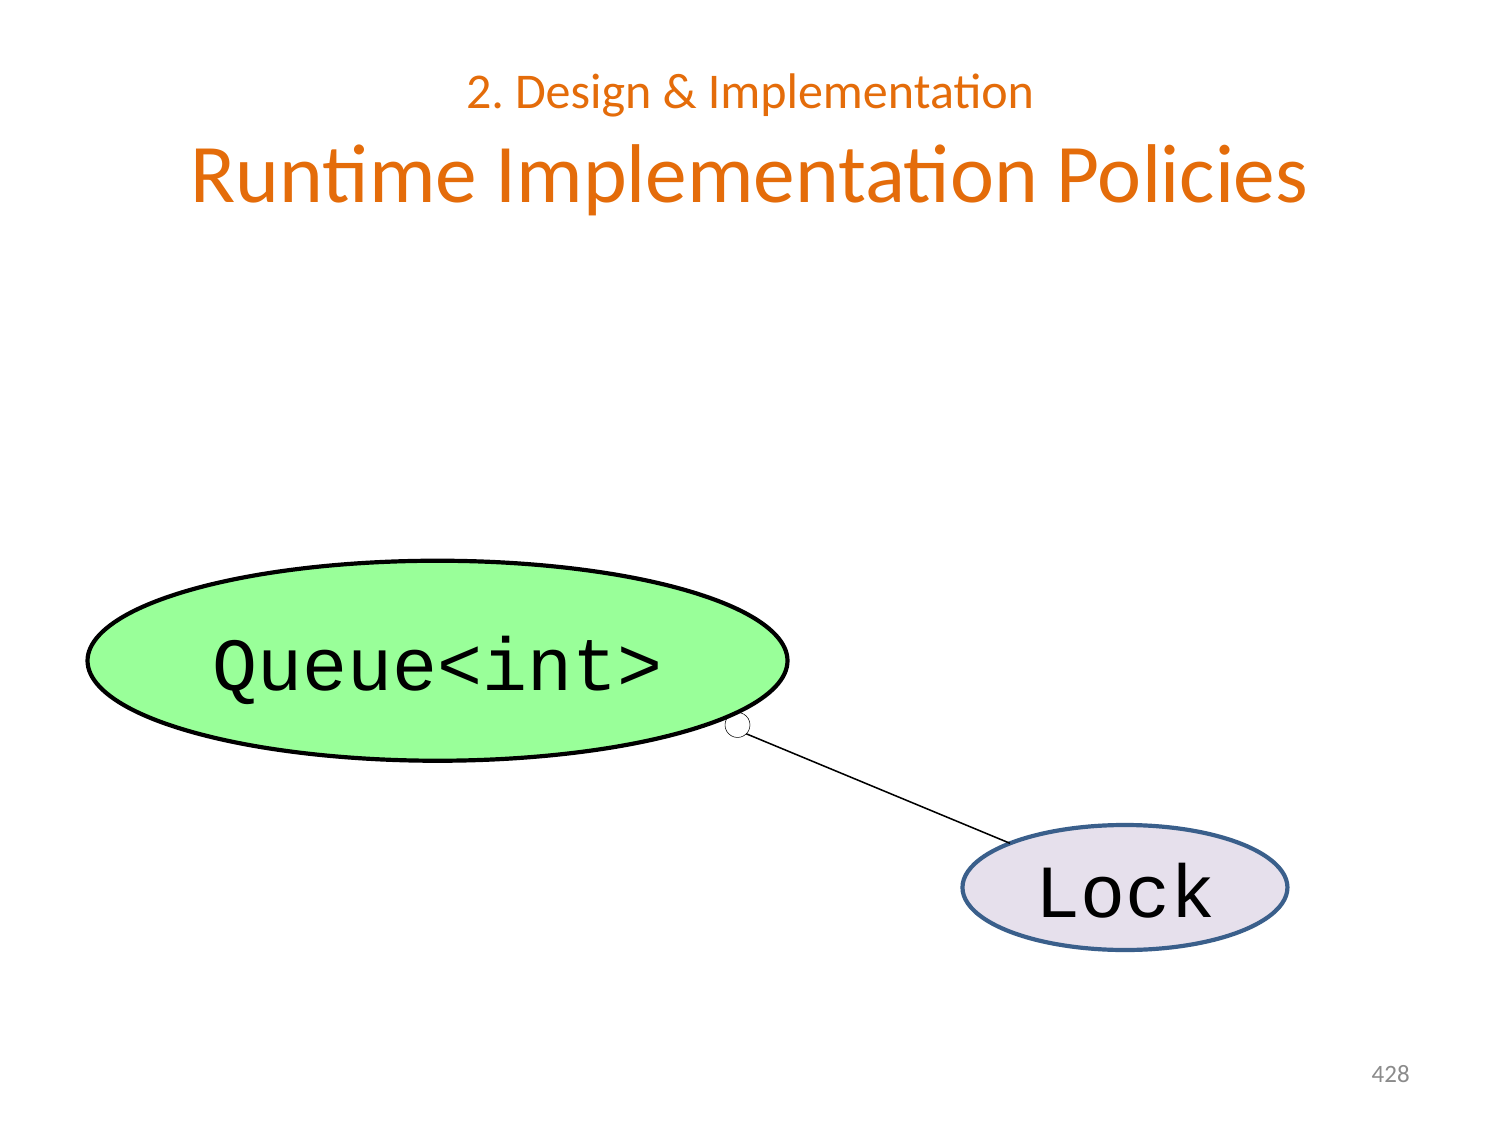

# 2. Design & Implementation Runtime Implementation Policies

Queue<int>

Lock
428